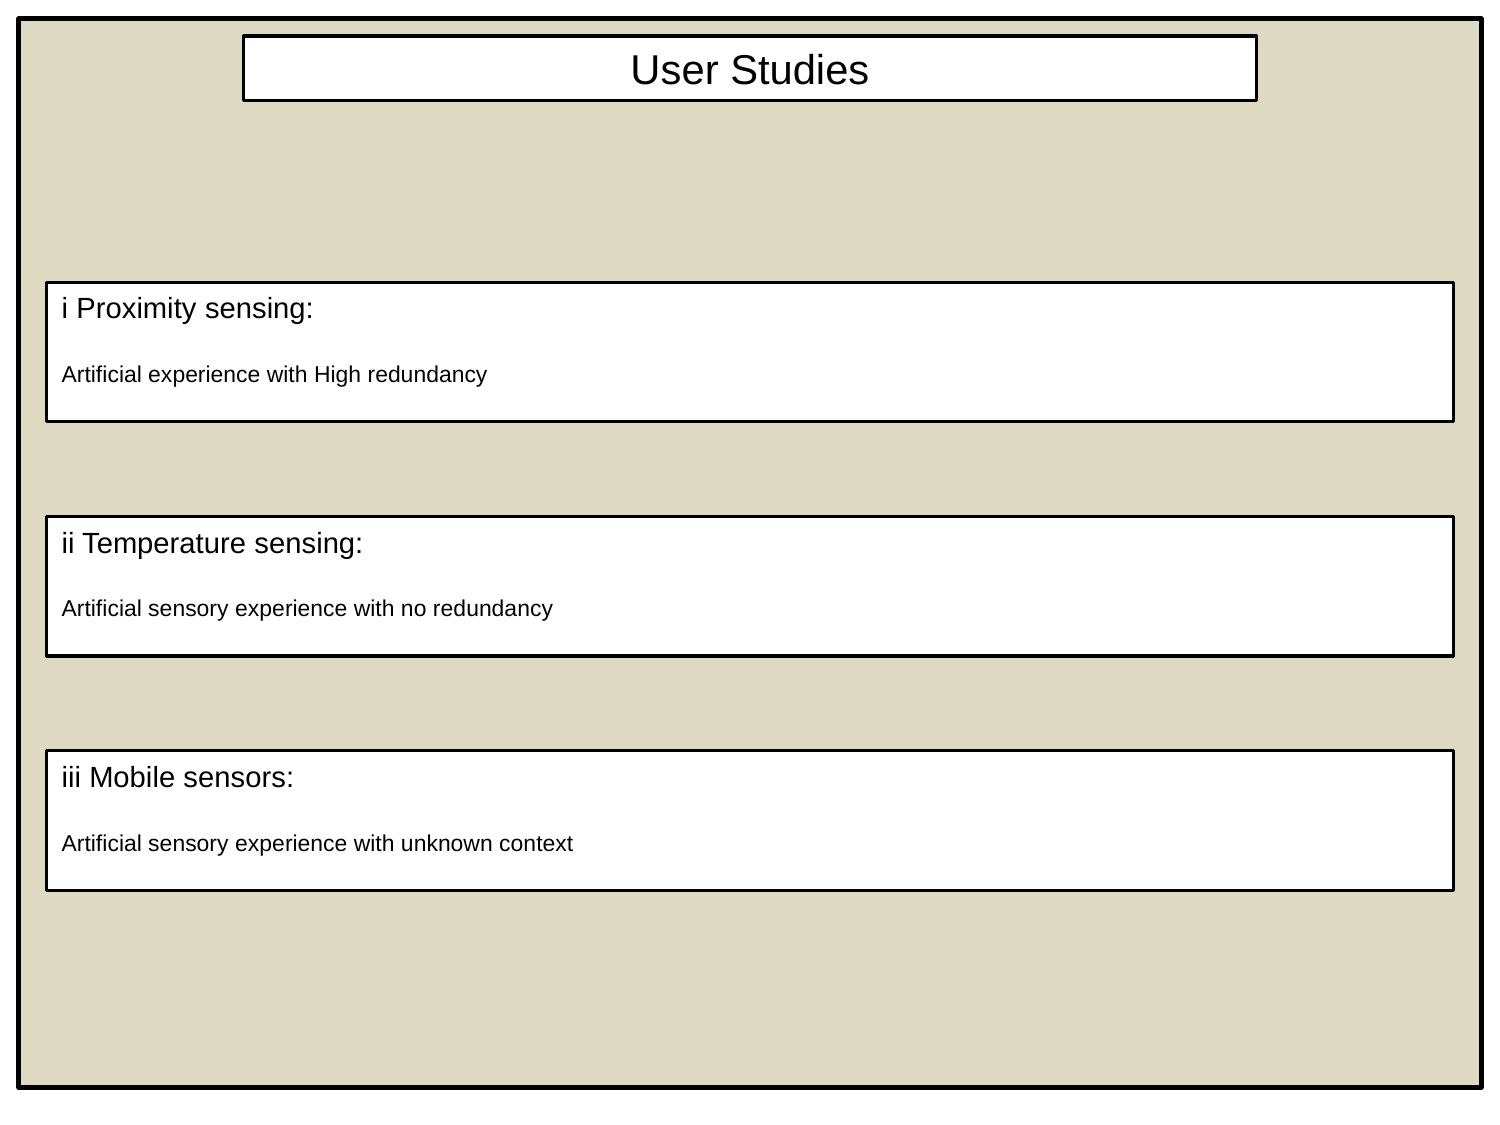

User Studies
i Proximity sensing:

Artificial experience with High redundancy

ii Temperature sensing:

Artificial sensory experience with no redundancy

iii Mobile sensors:

Artificial sensory experience with unknown context

31